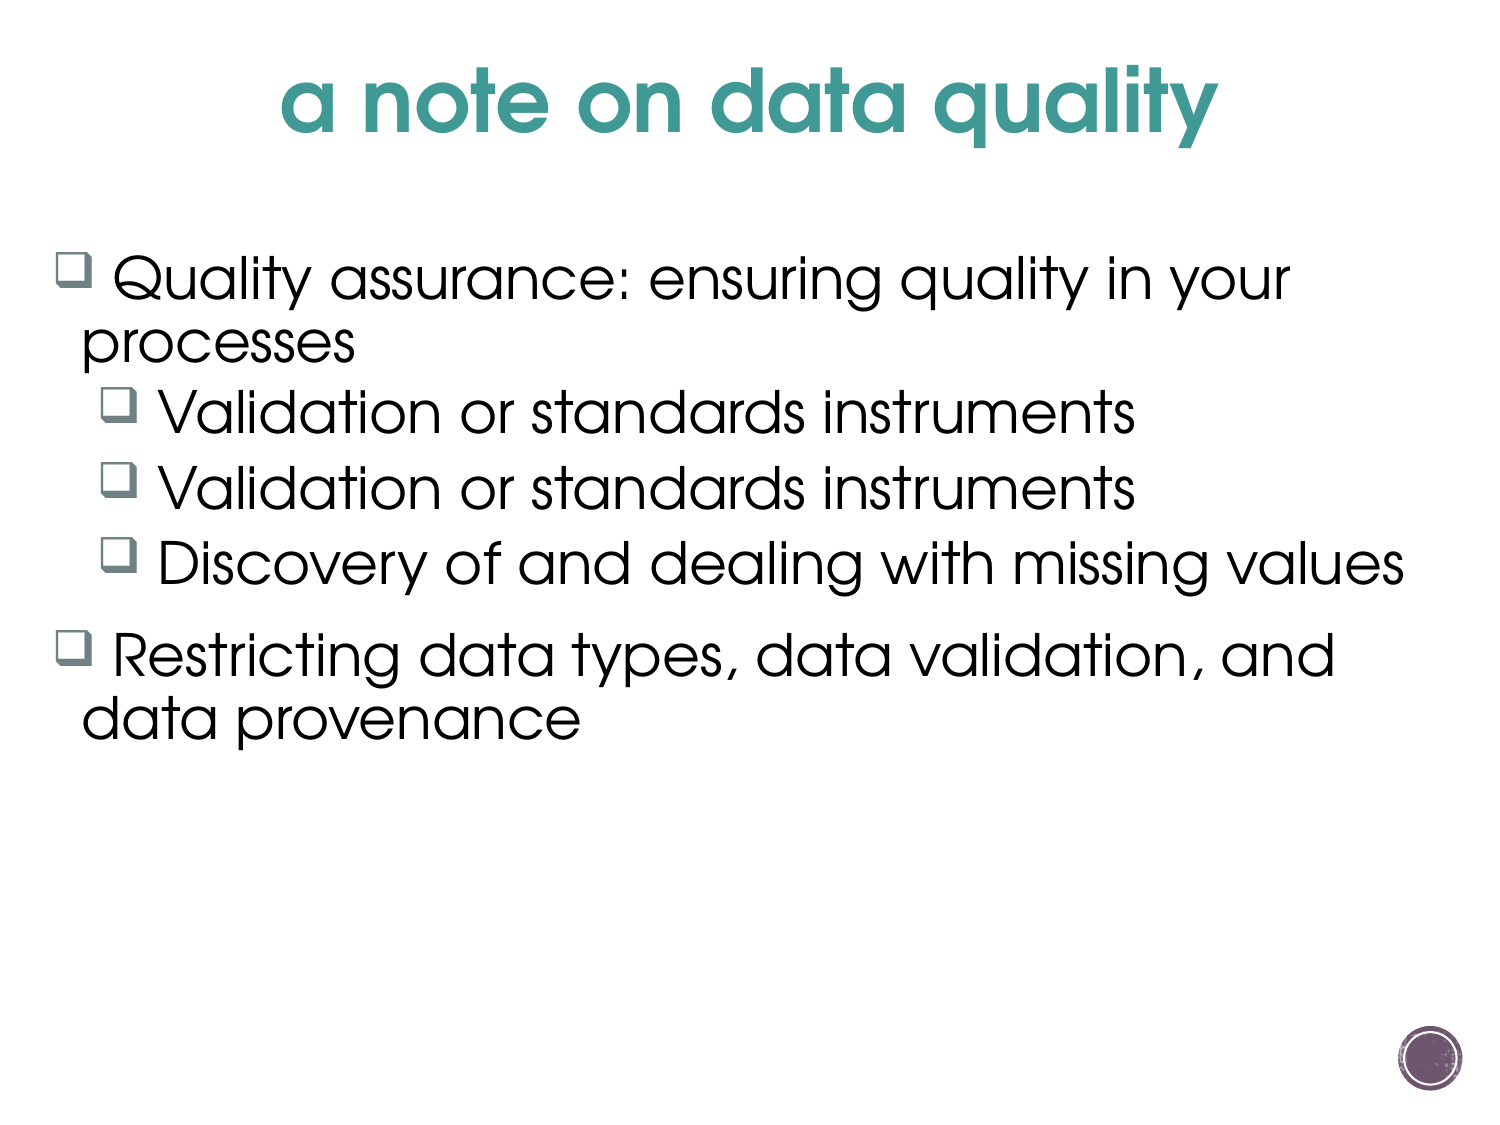

# a note on data quality
 Quality assurance: ensuring quality in your processes
 Validation or standards instruments
 Validation or standards instruments
 Discovery of and dealing with missing values
 Restricting data types, data validation, and data provenance